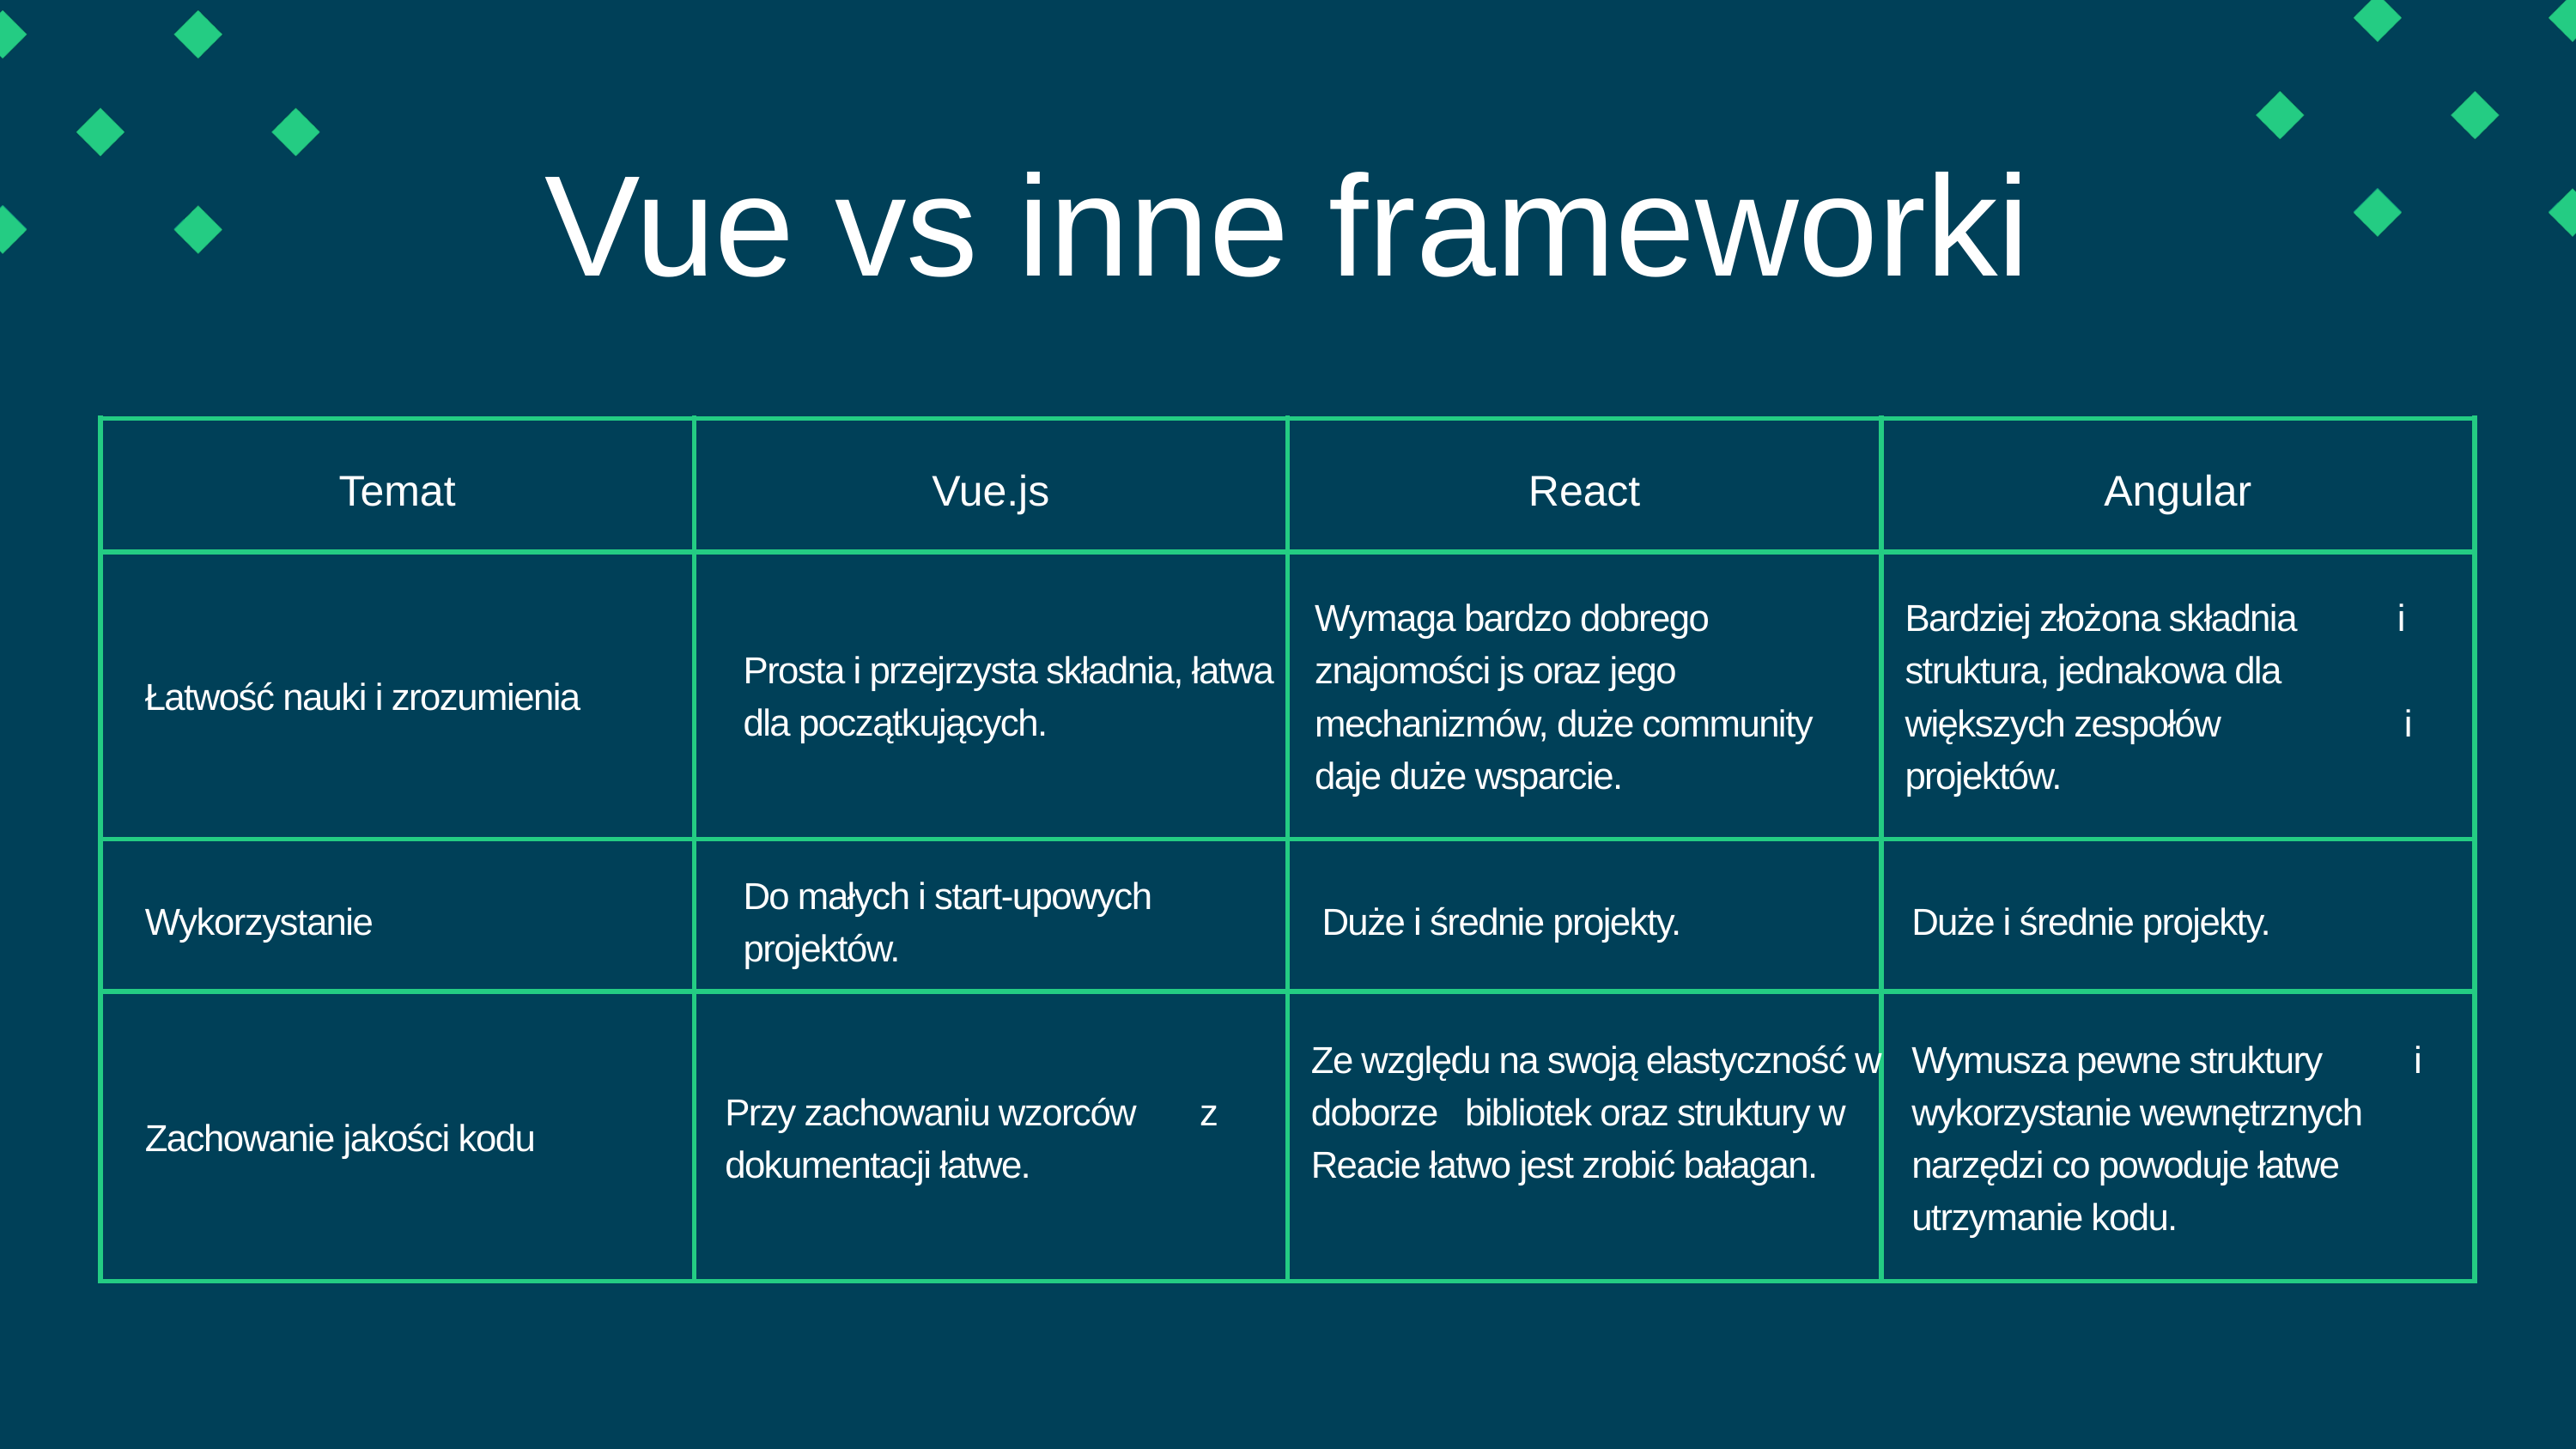

Vue vs inne frameworki
| Temat | Vue.js | React | Angular |
| --- | --- | --- | --- |
|  |  |  |  |
|  |  |  |  |
|  |  |  |  |
Wymaga bardzo dobrego znajomości js oraz jego mechanizmów, duże community daje duże wsparcie.
Bardziej złożona składnia           i struktura, jednakowa dla większych zespołów                    i projektów.
Prosta i przejrzysta składnia, łatwa dla początkujących.
Łatwość nauki i zrozumienia
Do małych i start-upowych projektów.
Wykorzystanie
Duże i średnie projekty.
Duże i średnie projekty.
Ze względu na swoją elastyczność w doborze   bibliotek oraz struktury w Reacie łatwo jest zrobić bałagan.
Wymusza pewne struktury          i wykorzystanie wewnętrznych narzędzi co powoduje łatwe utrzymanie kodu.
Przy zachowaniu wzorców       z dokumentacji łatwe.
Zachowanie jakości kodu